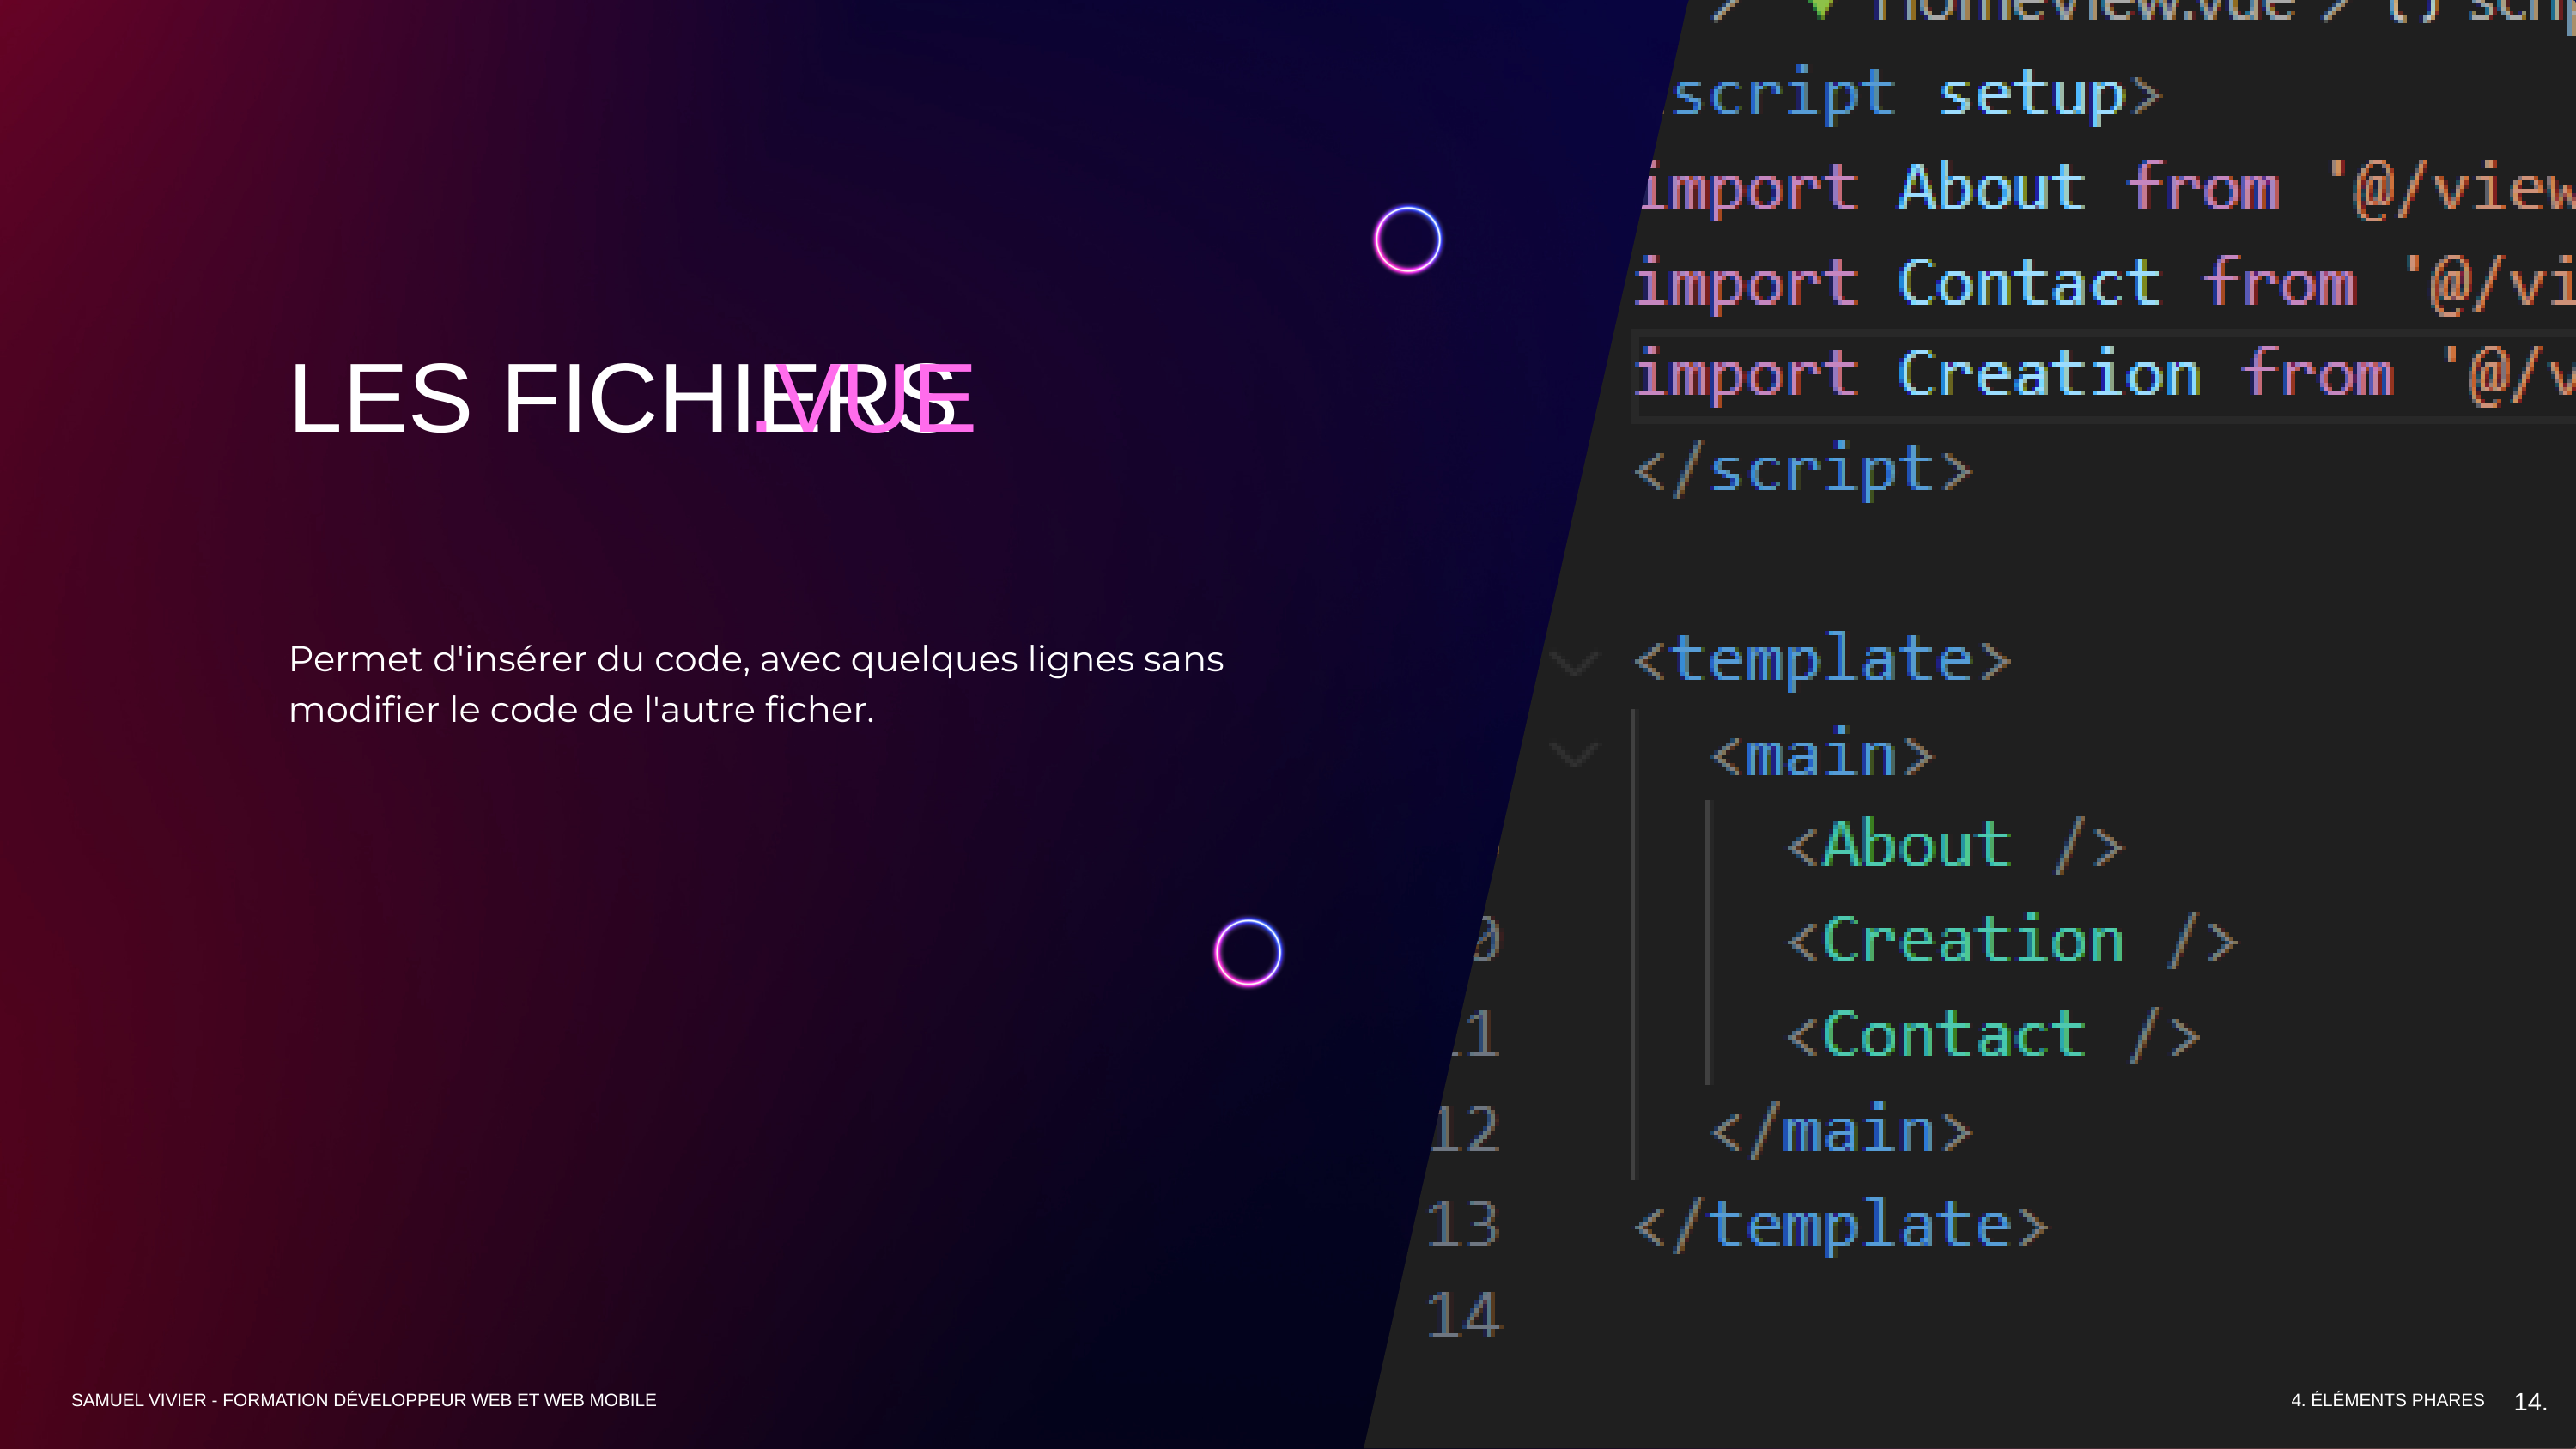

LES FICHIERS
.VUE
Permet d'insérer du code, avec quelques lignes sans modifier le code de l'autre ficher.​

14.
SAMUEL VIVIER - FORMATION DÉVELOPPEUR WEB ET WEB MOBILE
4. ÉLÉMENTS PHARES